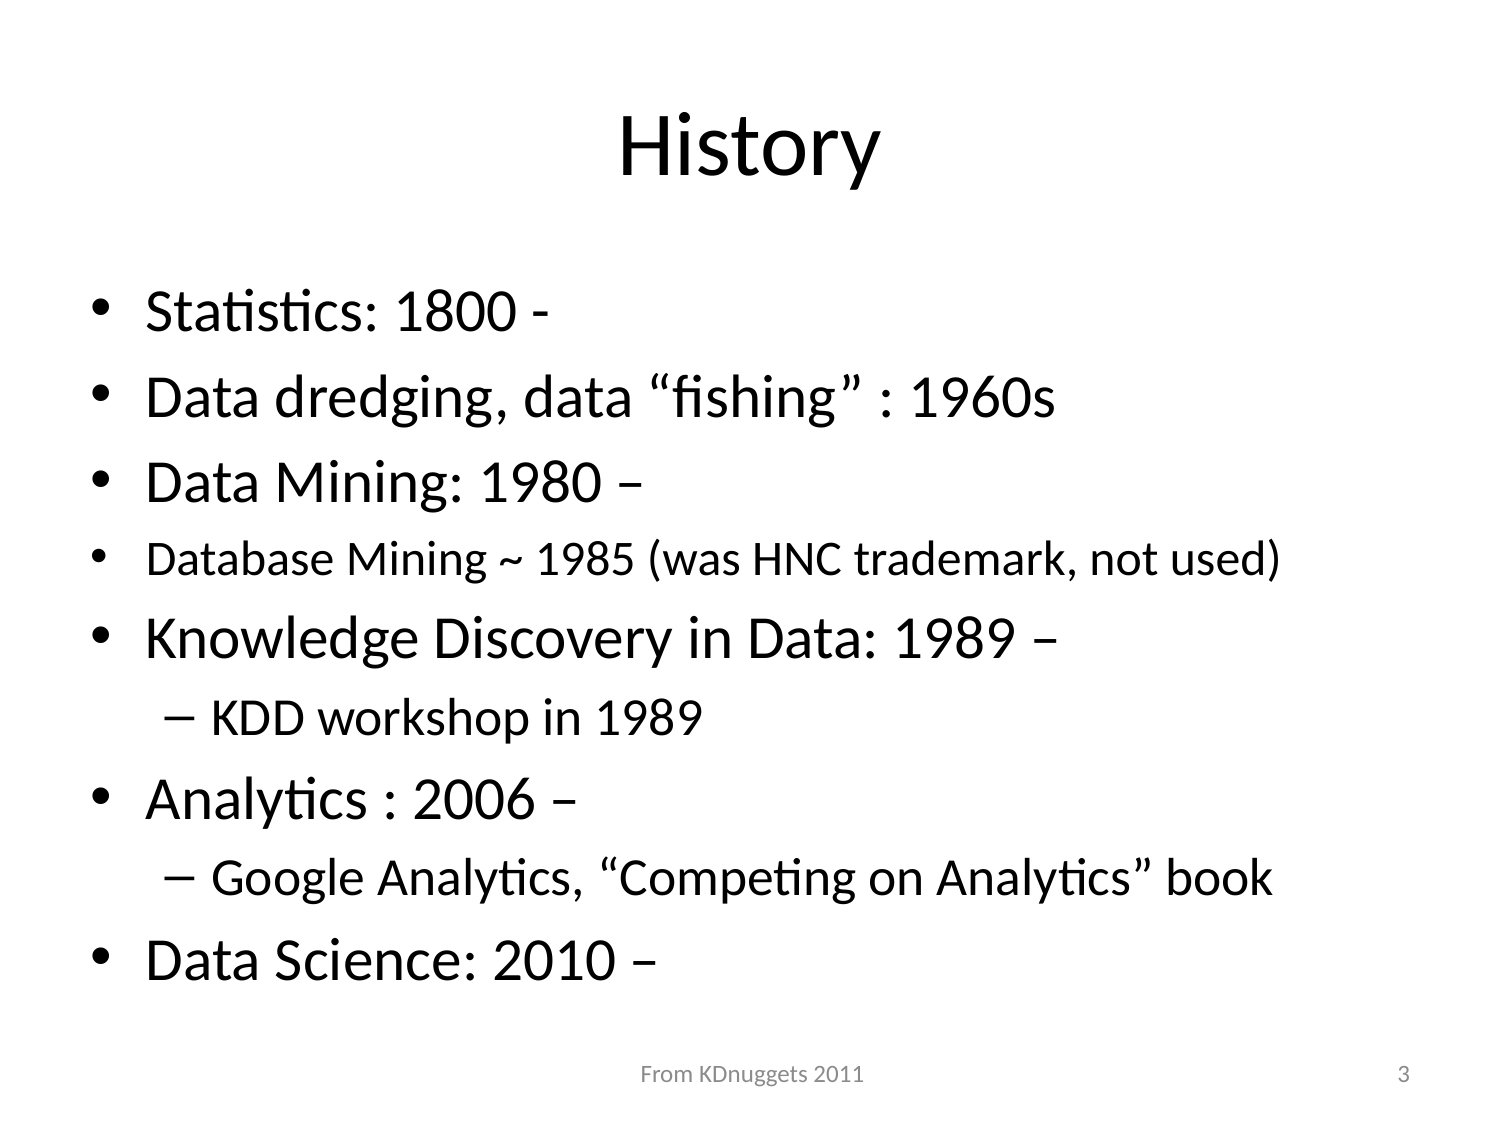

# History
Statistics: 1800 -
Data dredging, data “fishing” : 1960s
Data Mining: 1980 –
Database Mining ~ 1985 (was HNC trademark, not used)
Knowledge Discovery in Data: 1989 –
KDD workshop in 1989
Analytics : 2006 –
Google Analytics, “Competing on Analytics” book
Data Science: 2010 –

 From KDnuggets 2011
3